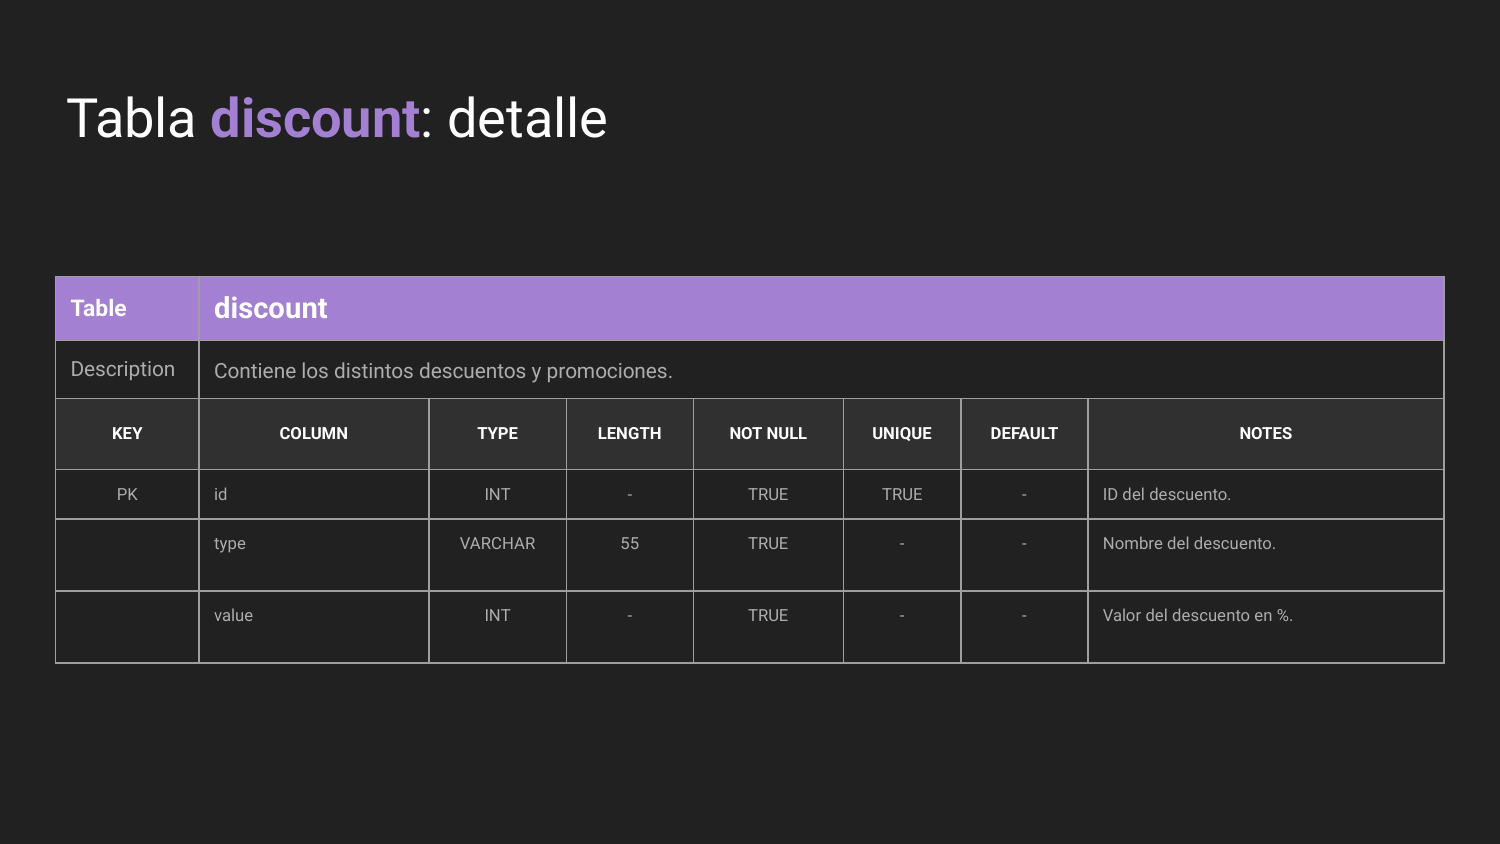

# Tabla discount: detalle
| Table | discount |  |  |  |  |  |  |
| --- | --- | --- | --- | --- | --- | --- | --- |
| Description | Contiene los distintos descuentos y promociones. |  |  |  |  |  |  |
| KEY | COLUMN | TYPE | LENGTH | NOT NULL | UNIQUE | DEFAULT | NOTES |
| PK | id | INT | - | TRUE | TRUE | - | ID del descuento. |
|  | type | VARCHAR | 55 | TRUE | - | - | Nombre del descuento. |
|  | value | INT | - | TRUE | - | - | Valor del descuento en %. |